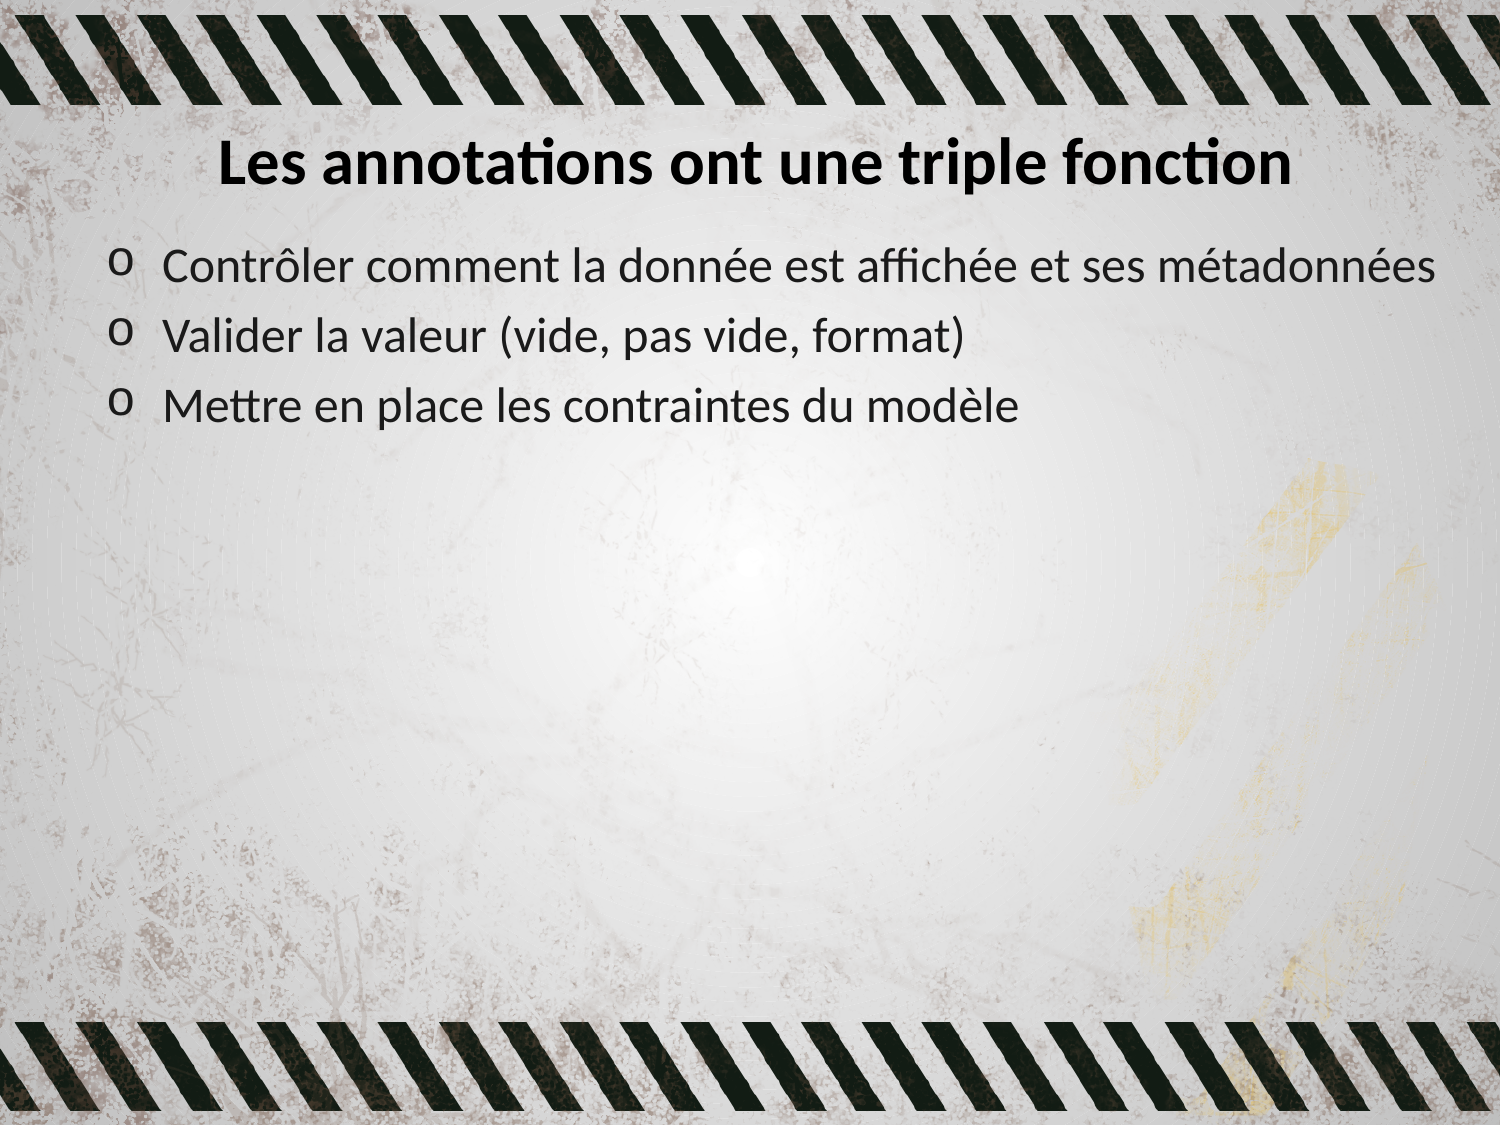

# Les annotations ont une triple fonction
Contrôler comment la donnée est affichée et ses métadonnées
Valider la valeur (vide, pas vide, format)
Mettre en place les contraintes du modèle